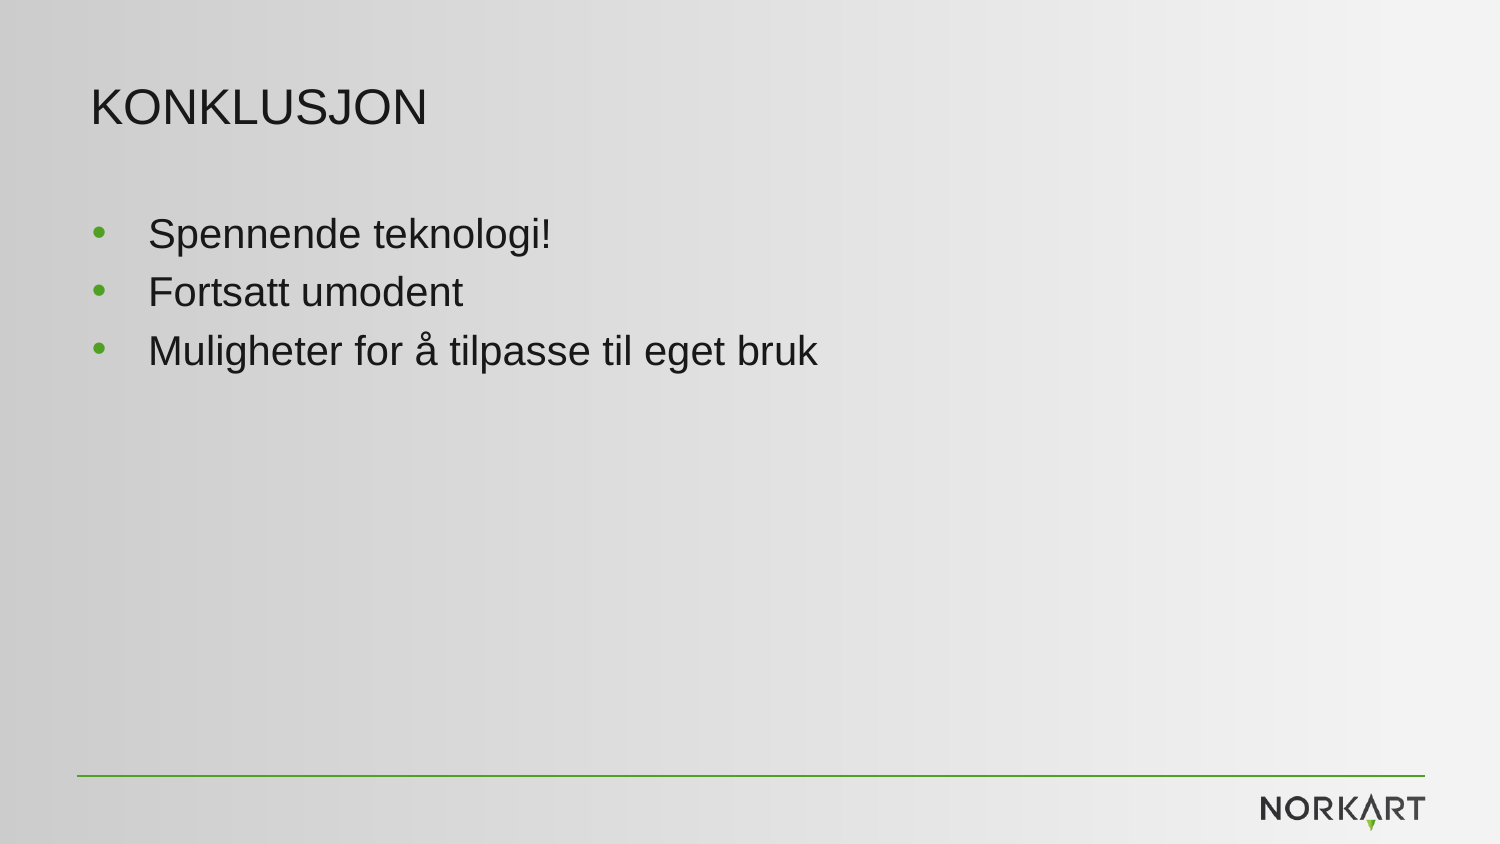

# Konklusjon
Spennende teknologi!
Fortsatt umodent
Muligheter for å tilpasse til eget bruk